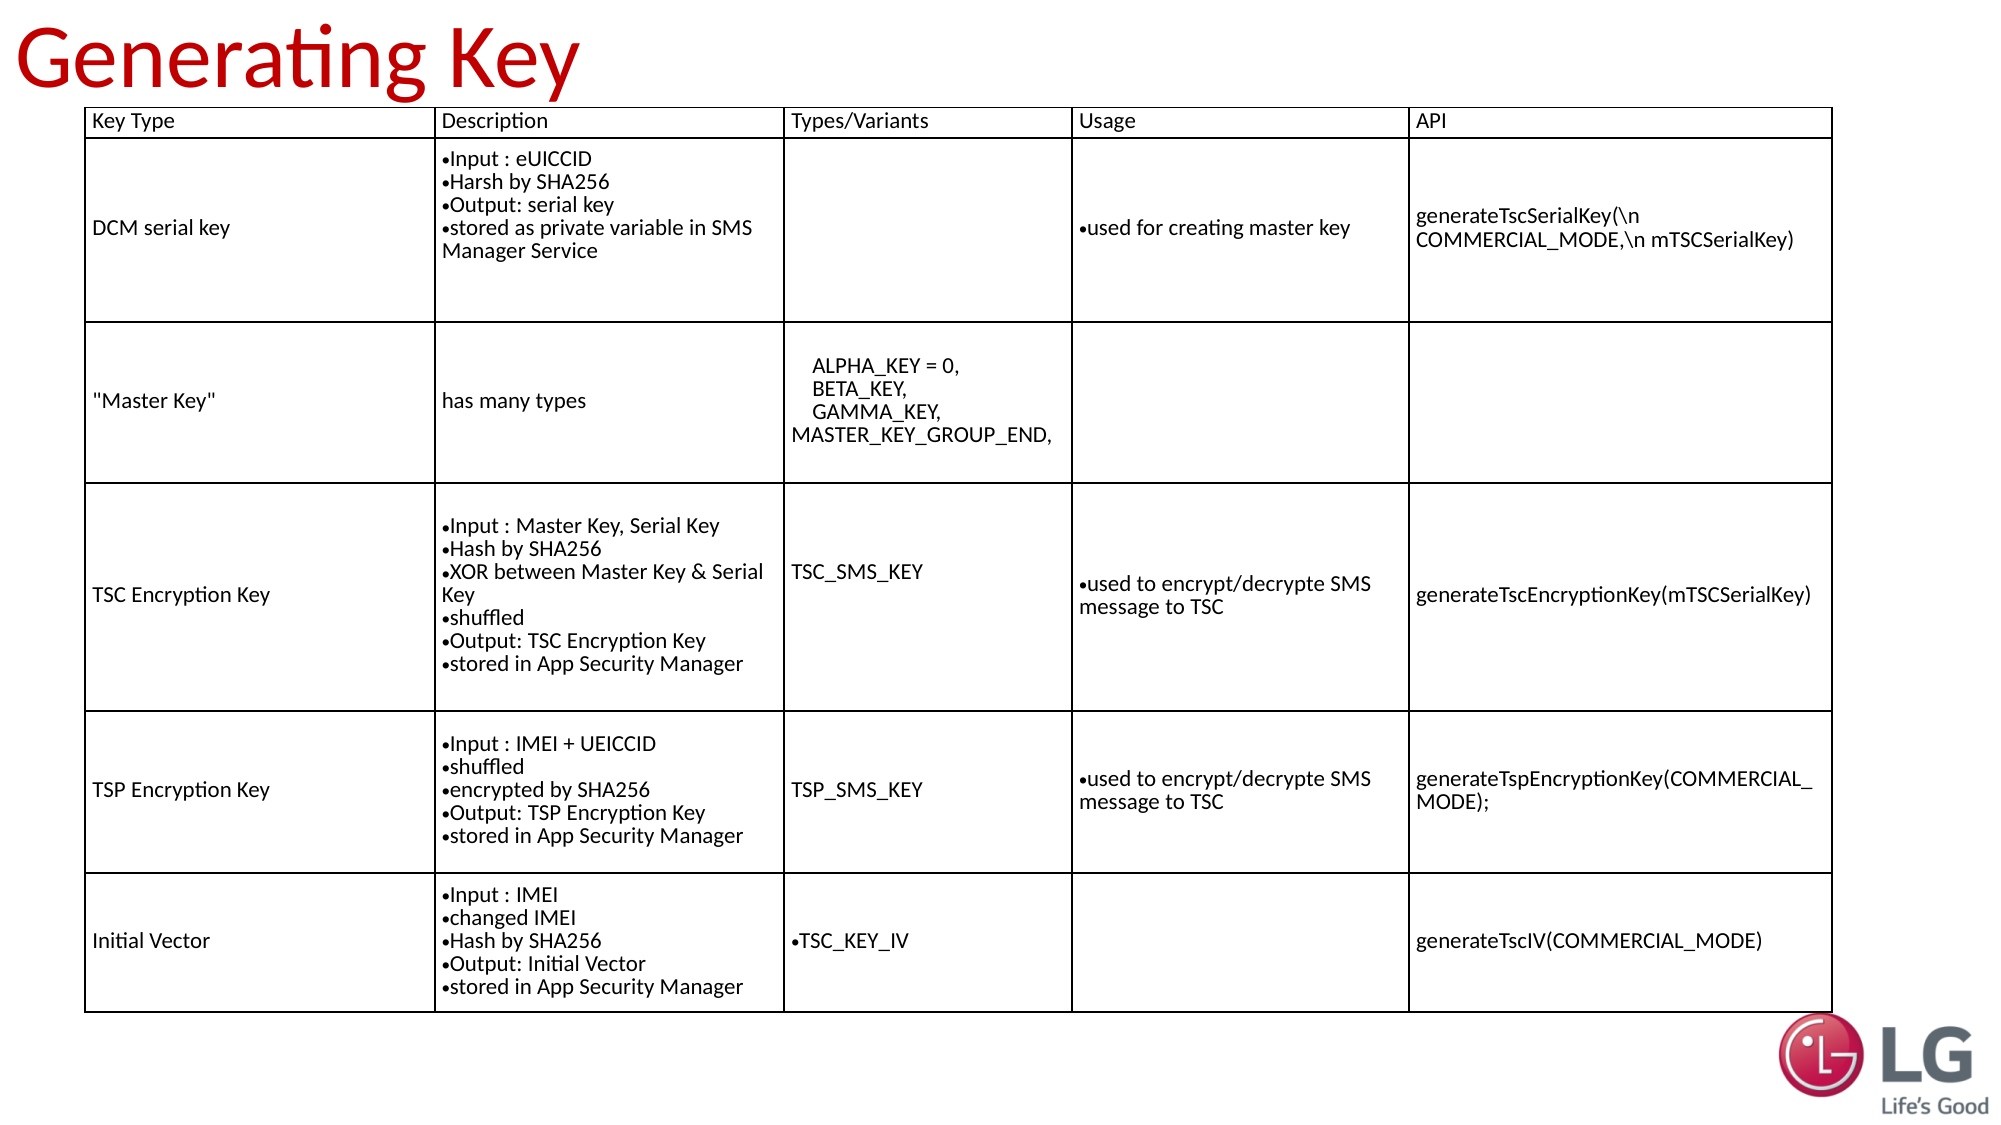

# Generating Key

| Key Type | Description | Types/Variants | Usage | API |
| --- | --- | --- | --- | --- |
| DCM serial key | Input : eUICCID Harsh by SHA256 Output: serial key stored as private variable in SMS Manager Service |  | used for creating master key | generateTscSerialKey(\n COMMERCIAL\_MODE,\n mTSCSerialKey) |
| "Master Key" | has many types | ALPHA\_KEY = 0,                   BETA\_KEY,                          GAMMA\_KEY,                     MASTER\_KEY\_GROUP\_END, |  |  |
| TSC Encryption Key | Input : Master Key, Serial Key Hash by SHA256 XOR between Master Key & Serial Key shuffled Output: TSC Encryption Key stored in App Security Manager | TSC\_SMS\_KEY | used to encrypt/decrypte SMS message to TSC | generateTscEncryptionKey(mTSCSerialKey) |
| TSP Encryption Key | Input : IMEI + UEICCID shuffled encrypted by SHA256 Output: TSP Encryption Key stored in App Security Manager | TSP\_SMS\_KEY | used to encrypt/decrypte SMS message to TSC | generateTspEncryptionKey(COMMERCIAL\_MODE); |
| Initial Vector | Input : IMEI changed IMEI Hash by SHA256 Output: Initial Vector stored in App Security Manager | TSC\_KEY\_IV |  | generateTscIV(COMMERCIAL\_MODE) |